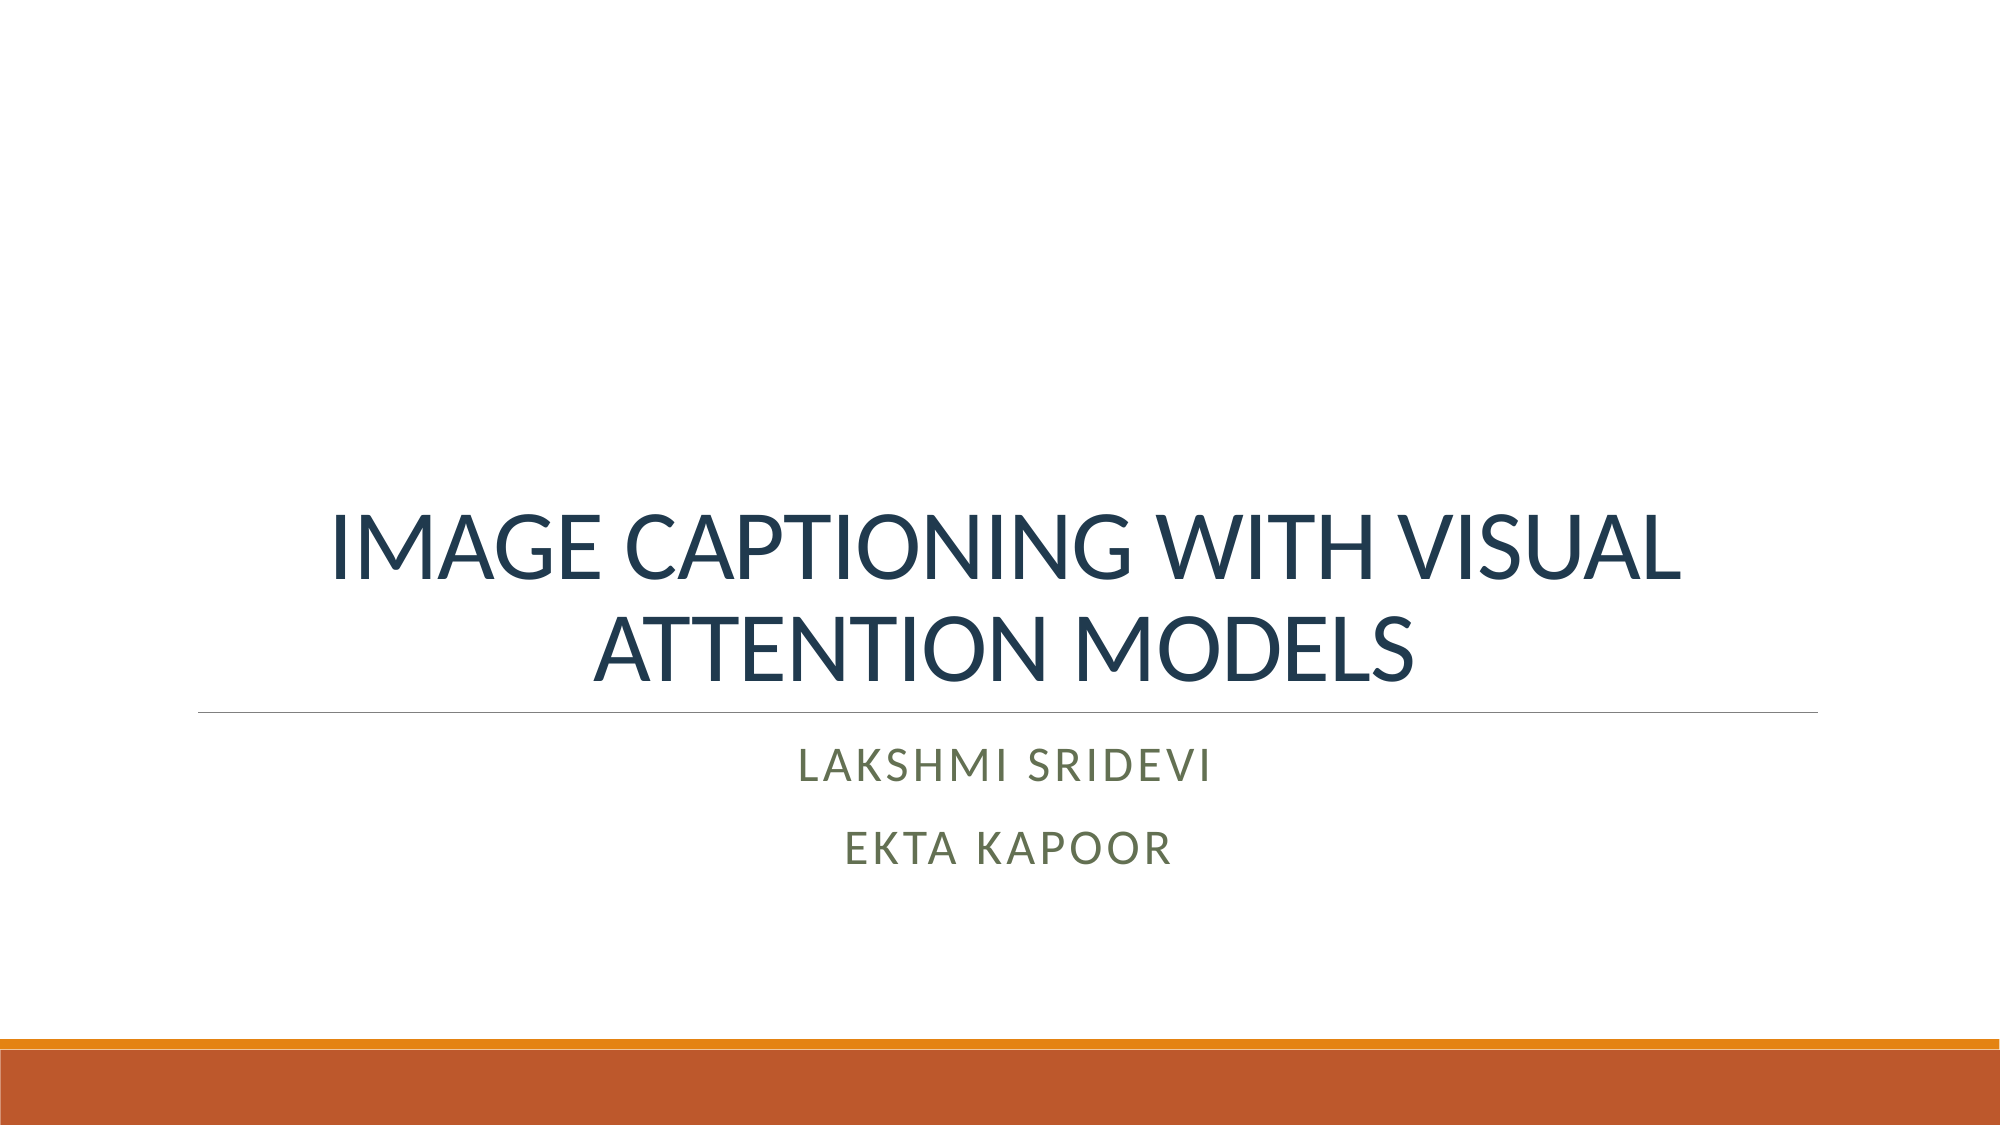

# IMAGE CAPTIONING WITH VISUAL ATTENTION MODELS
                                       LAKSHMI SRIDEVI
                                          EKTA KAPOOR